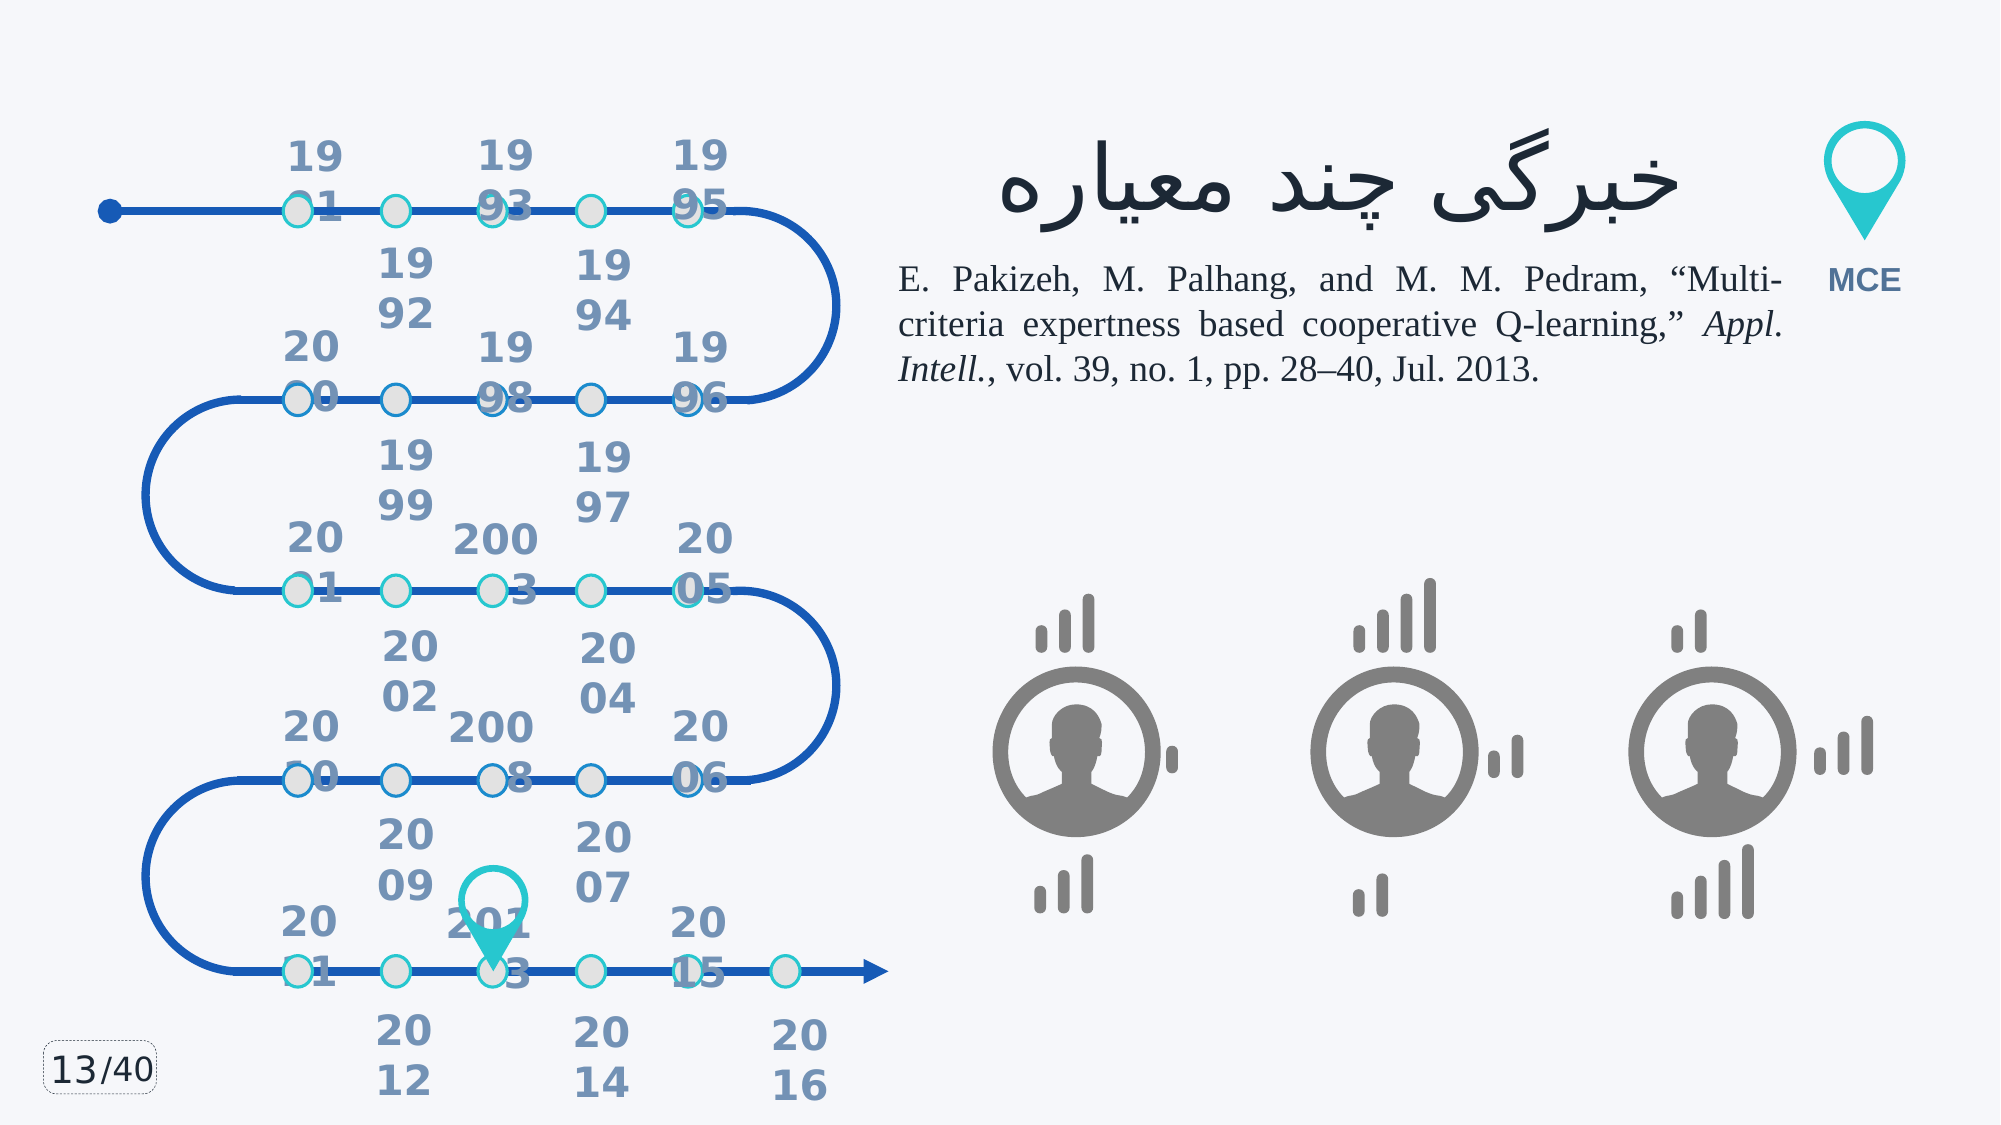

خبرگی چند معیاره
1995

1993
1991

1992
1994
E. Pakizeh, M. Palhang, and M. M. Pedram, “Multi-criteria expertness based cooperative Q-learning,” Appl. Intell., vol. 39, no. 1, pp. 28–40, Jul. 2013.
MCE
2000
1996
1998

1999
1997
2001
2005
2003

2002
2004

2010

2006
2008

2009
2007

2011
2015
2013

2012
2014
2016
13